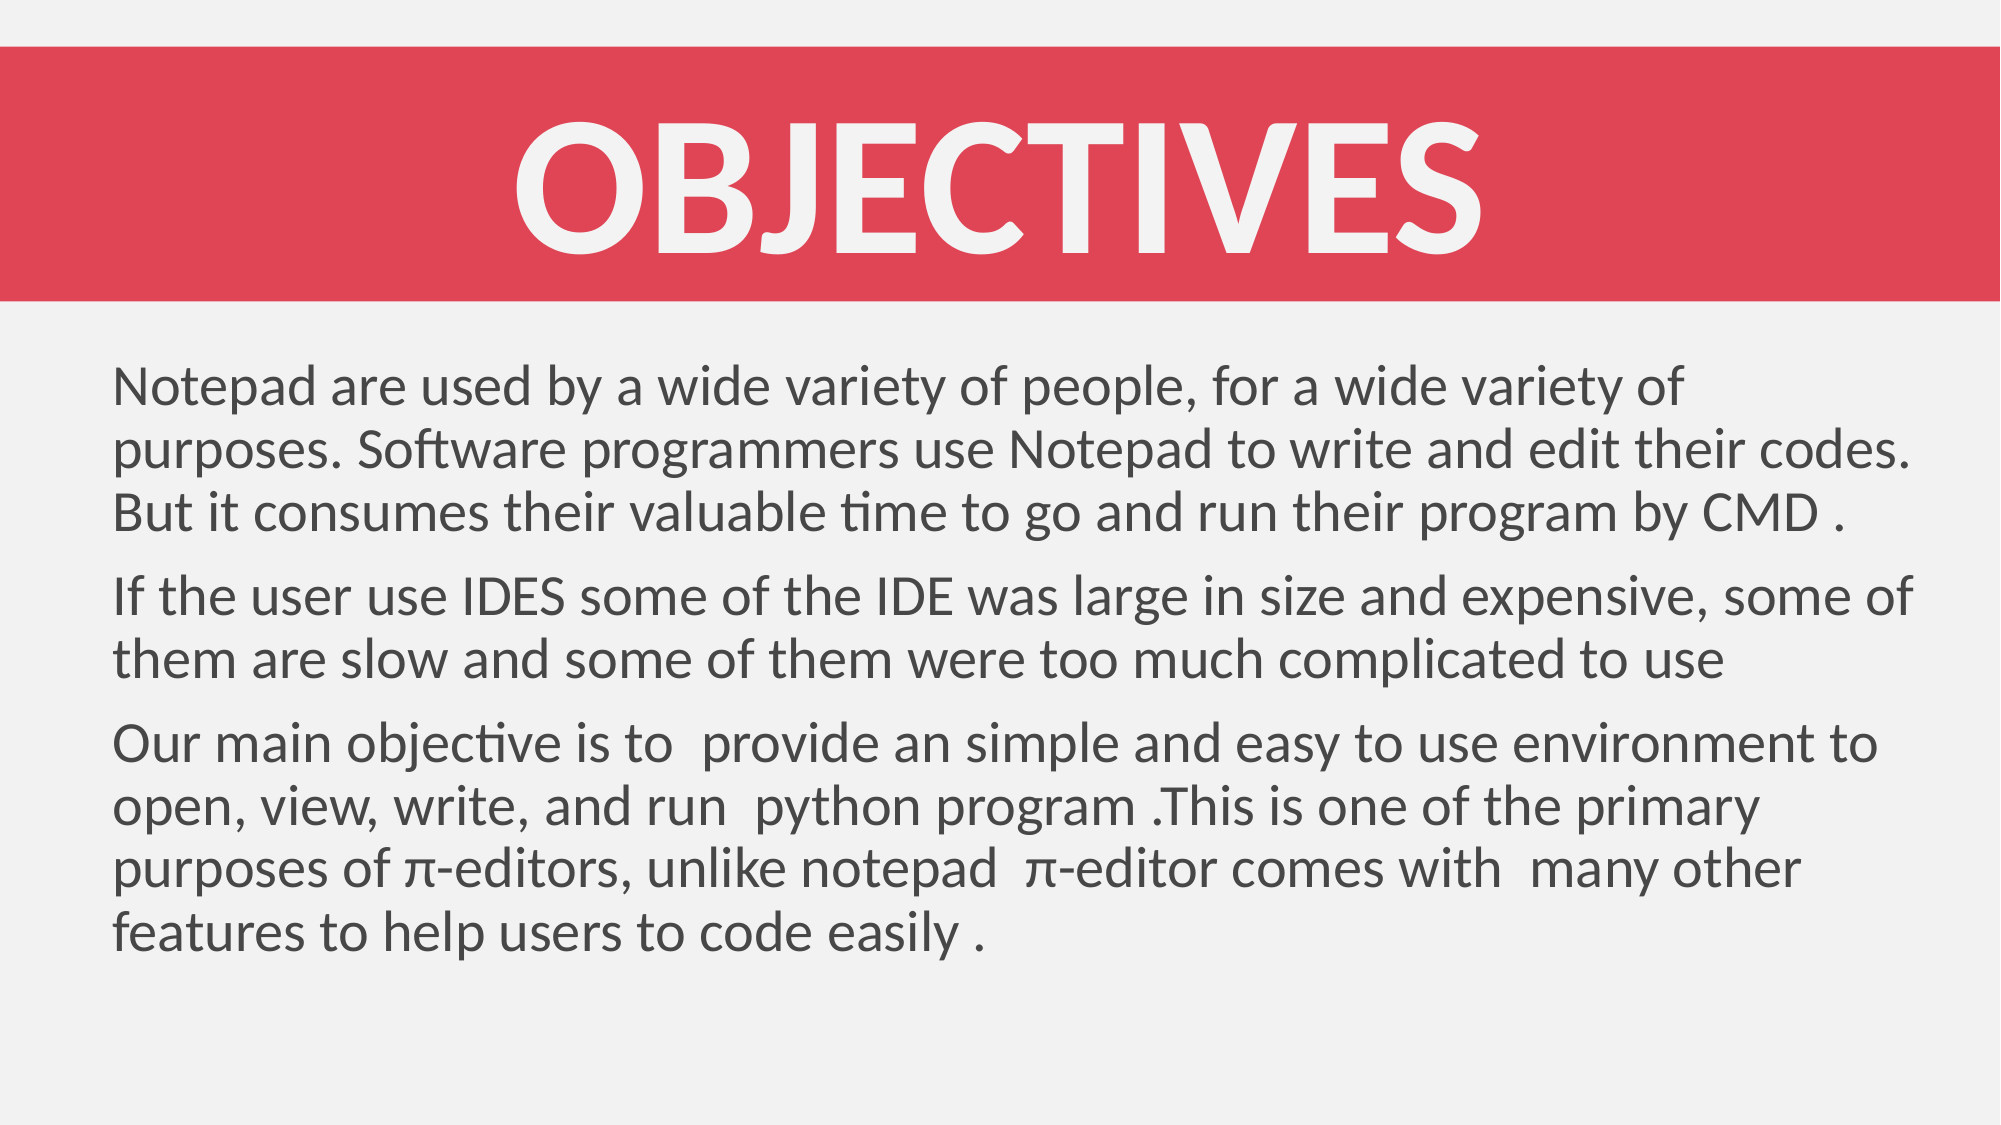

OBJECTIVES
# OBJECTIVE
Notepad are used by a wide variety of people, for a wide variety of purposes. Software programmers use Notepad to write and edit their codes. But it consumes their valuable time to go and run their program by CMD .
If the user use IDES some of the IDE was large in size and expensive, some of them are slow and some of them were too much complicated to use
Our main objective is to  provide an simple and easy to use environment to open, view, write, and run  python program .This is one of the primary purposes of π-editors, unlike notepad  π-editor comes with  many other features to help users to code easily .